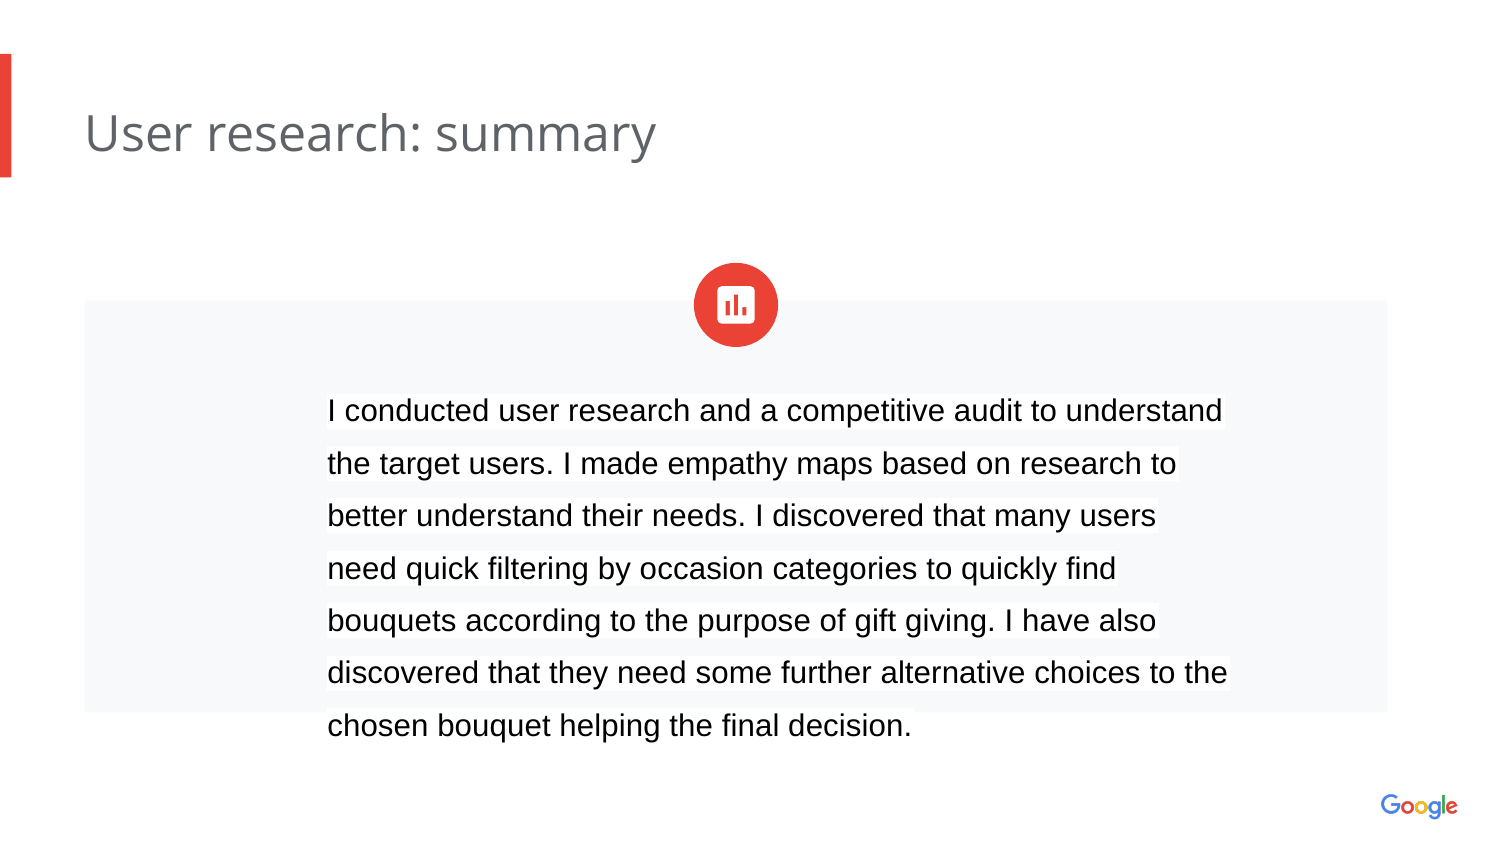

User research: summary

I conducted user research and a competitive audit to understand the target users. I made empathy maps based on research to better understand their needs. I discovered that many users need quick filtering by occasion categories to quickly find bouquets according to the purpose of gift giving. I have also discovered that they need some further alternative choices to the chosen bouquet helping the final decision.